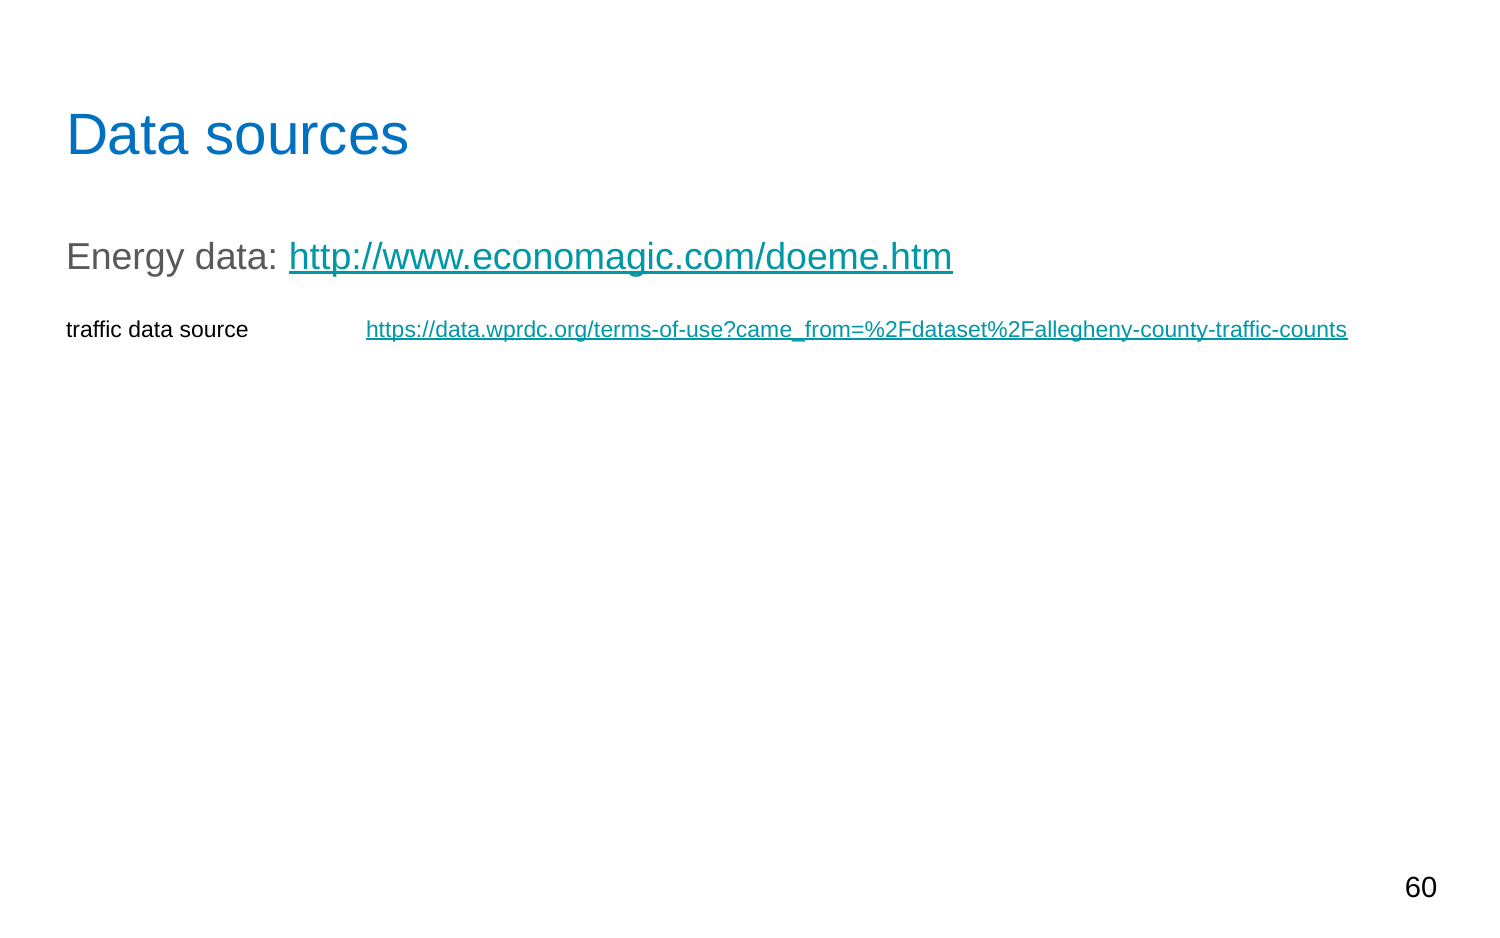

# Data sources

Energy data: http://www.economagic.com/doeme.htm
traffic data source	https://data.wprdc.org/terms-of-use?came_from=%2Fdataset%2Fallegheny-county-traffic-counts

60